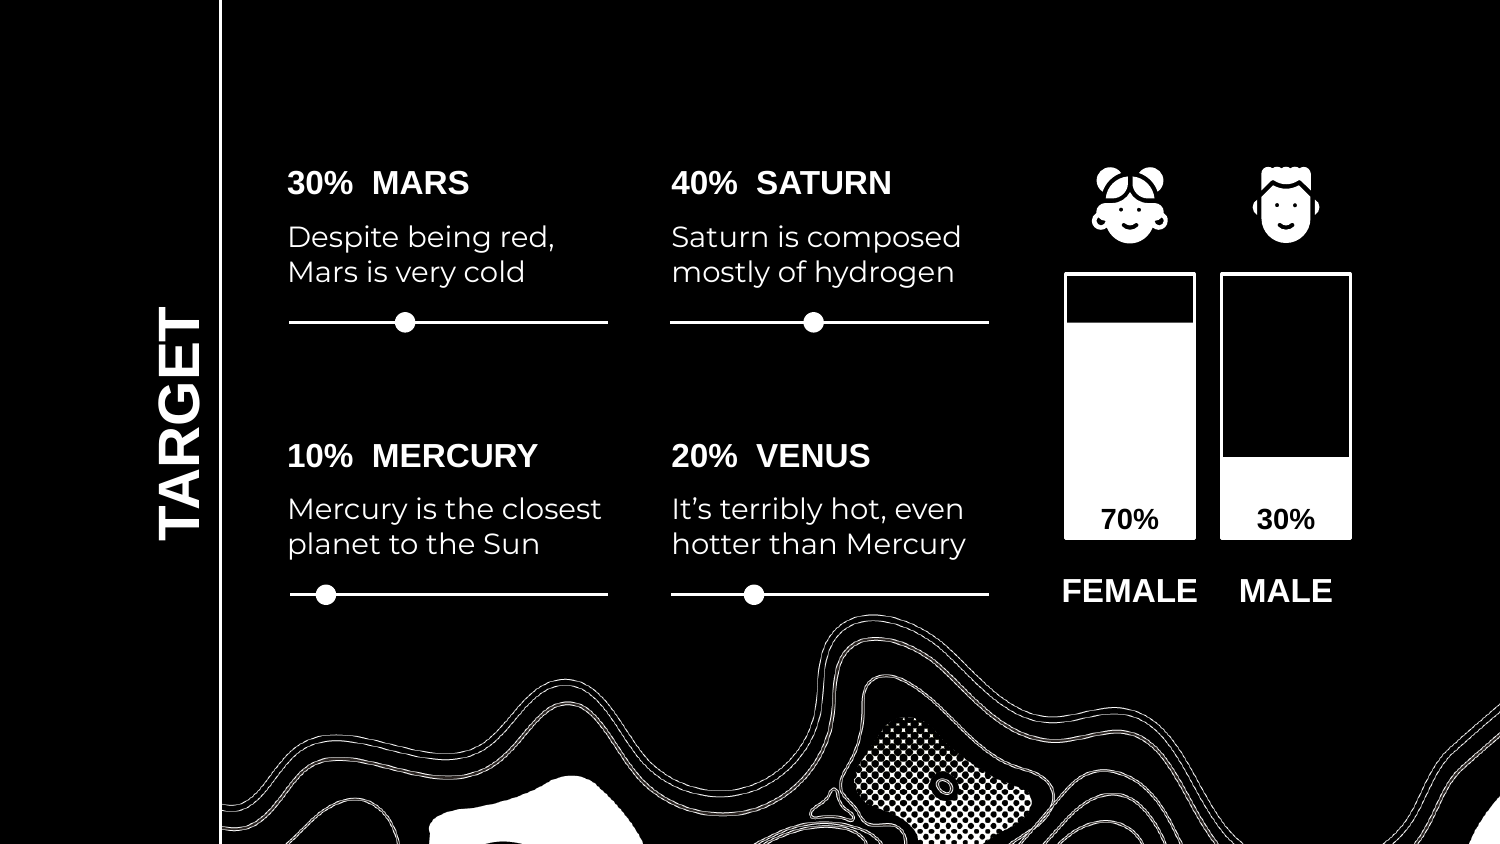

40%  SATURN
30%  MARS

Despite being red, Mars is very cold
Saturn is composed mostly of hydrogen

# TARGET
20%  VENUS
10%  MERCURY
Mercury is the closest planet to the Sun
It’s terribly hot, even hotter than Mercury

70%
30%
FEMALE
MALE